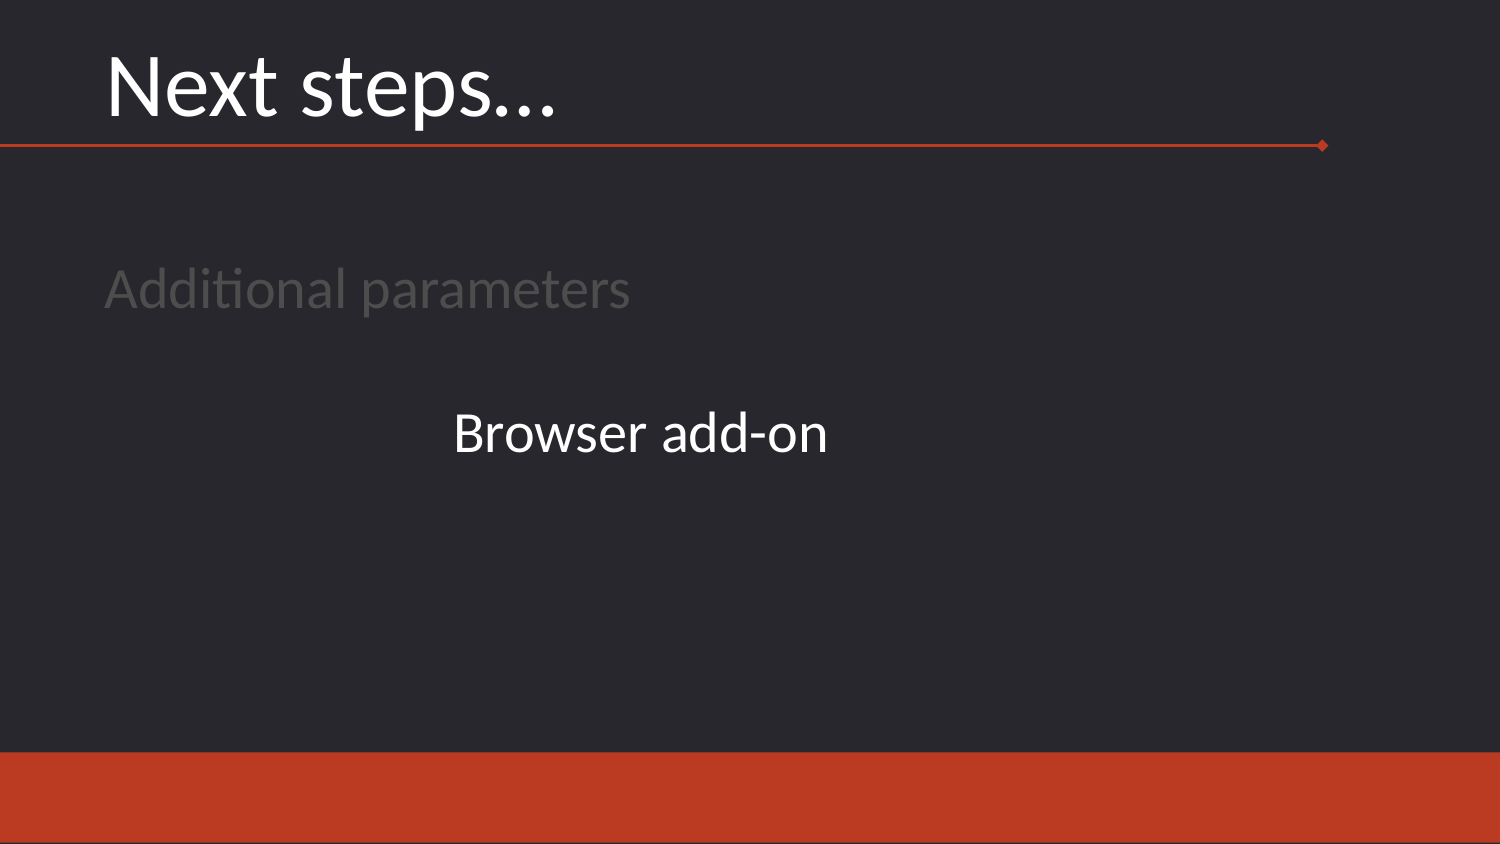

# Next steps…
Additional parameters
Browser add-on